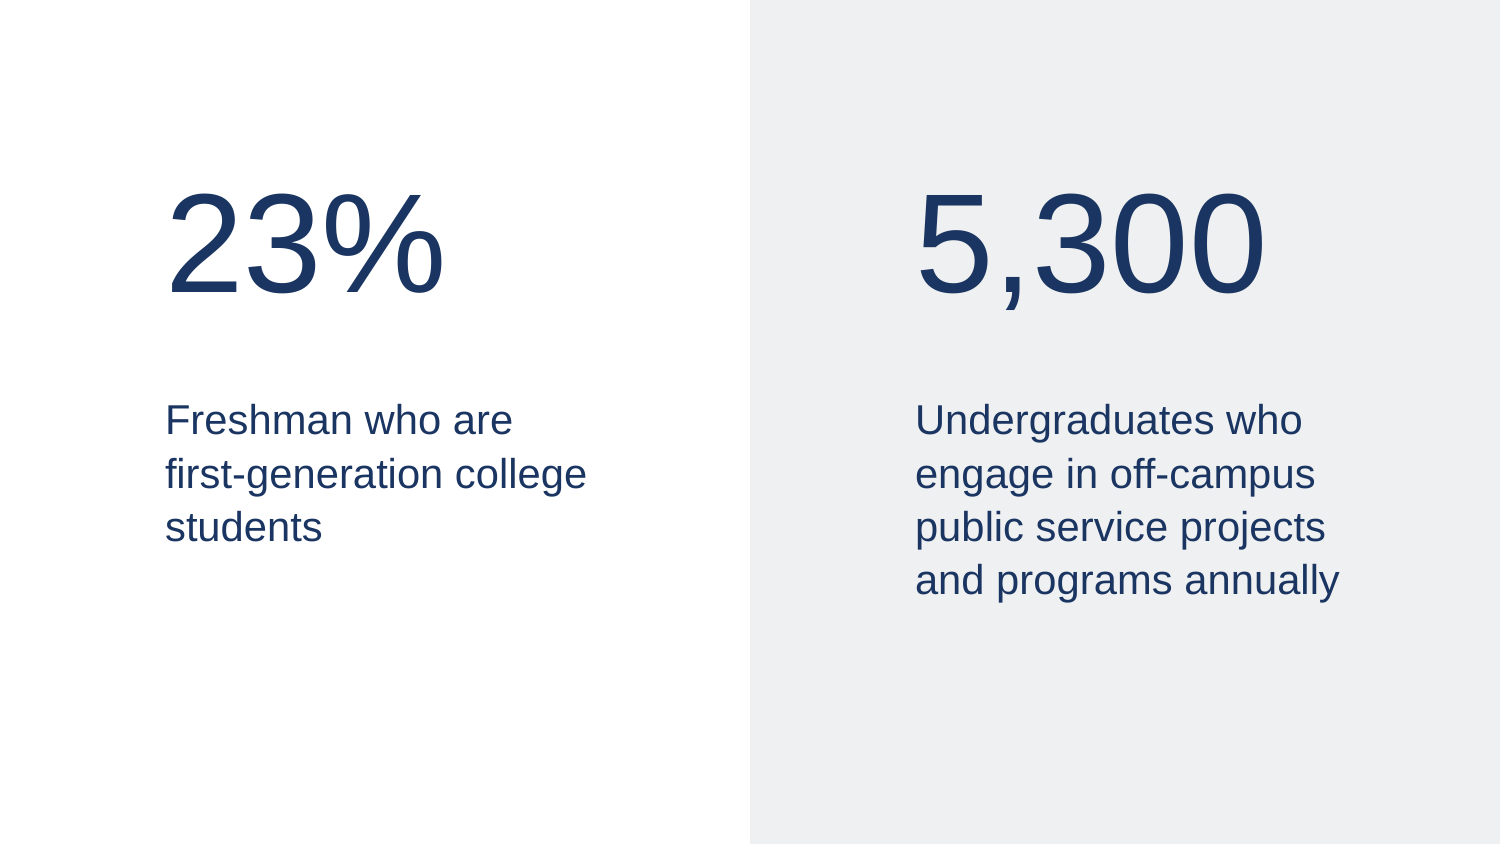

# 23%
5,300
Freshman who are first-generation college students
Undergraduates who engage in off-campus public service projects and programs annually